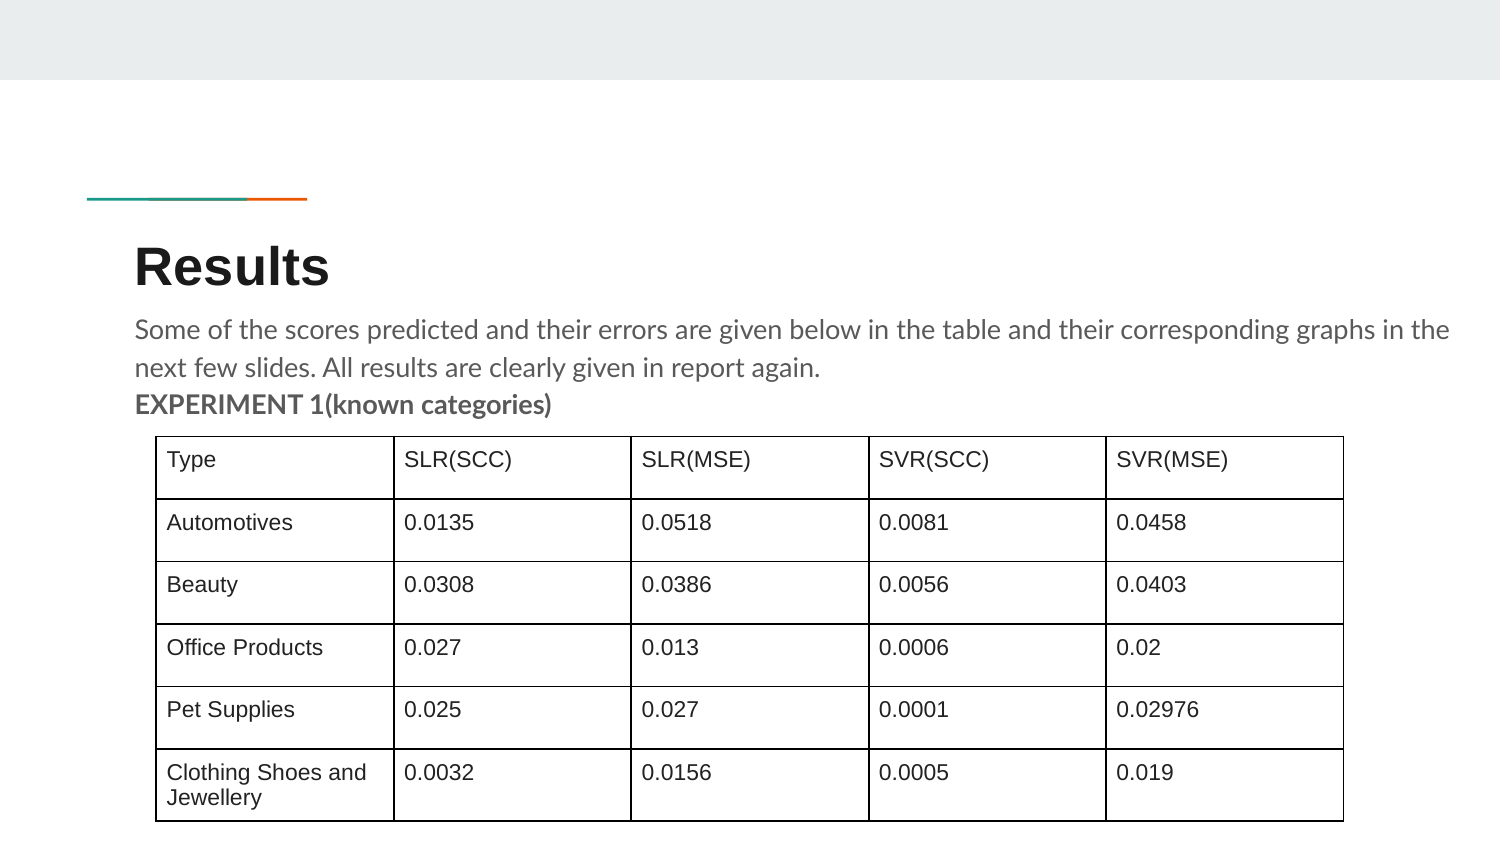

# Results
Some of the scores predicted and their errors are given below in the table and their corresponding graphs in the next few slides. All results are clearly given in report again.
EXPERIMENT 1(known categories)
| Type | SLR(SCC) | SLR(MSE) | SVR(SCC) | SVR(MSE) |
| --- | --- | --- | --- | --- |
| Automotives | 0.0135 | 0.0518 | 0.0081 | 0.0458 |
| Beauty | 0.0308 | 0.0386 | 0.0056 | 0.0403 |
| Office Products | 0.027 | 0.013 | 0.0006 | 0.02 |
| Pet Supplies | 0.025 | 0.027 | 0.0001 | 0.02976 |
| Clothing Shoes and Jewellery | 0.0032 | 0.0156 | 0.0005 | 0.019 |